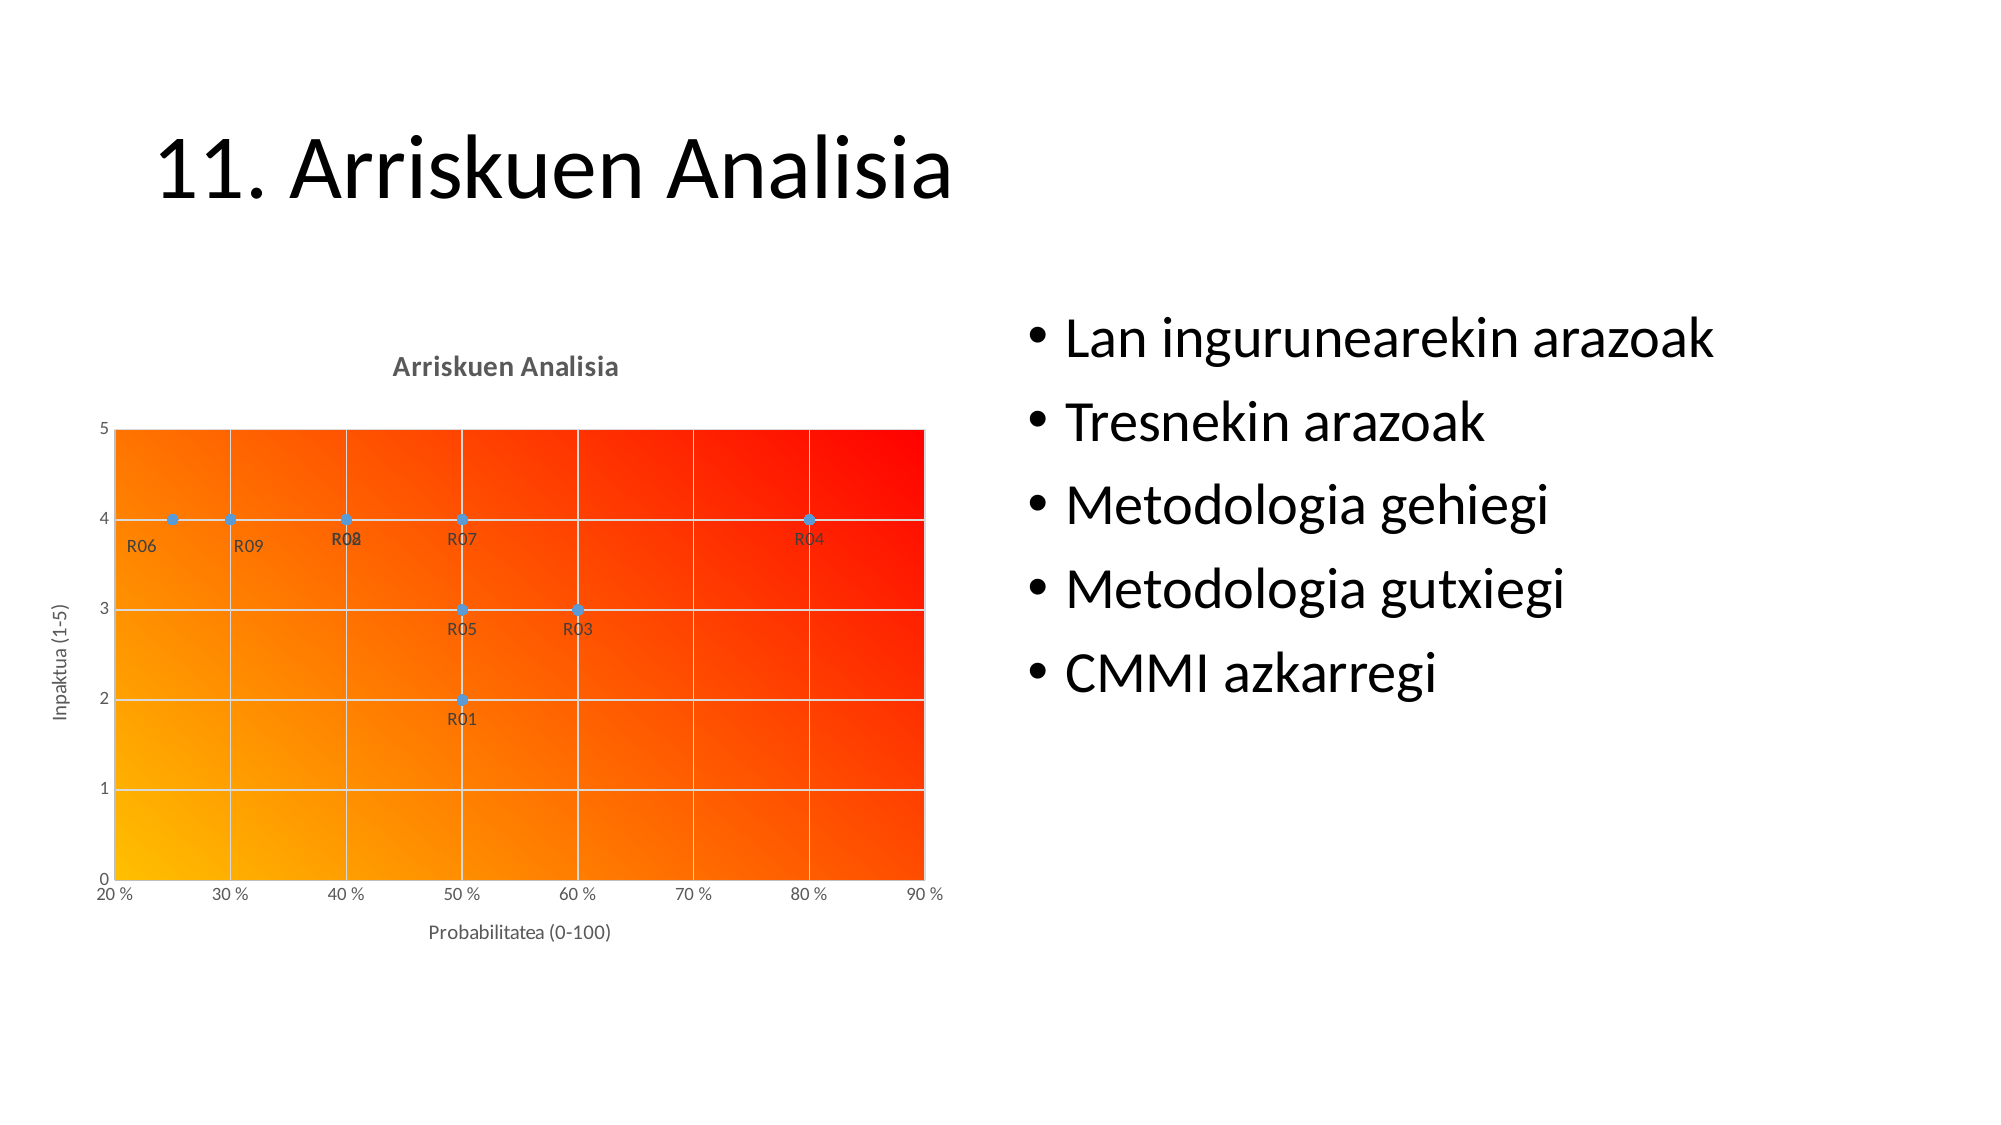

# 11. Arriskuen Analisia
Lan ingurunearekin arazoak
Tresnekin arazoak
Metodologia gehiegi
Metodologia gutxiegi
CMMI azkarregi

### Chart: Arriskuen Analisia

| Category | Inpaktua |
|---|---|